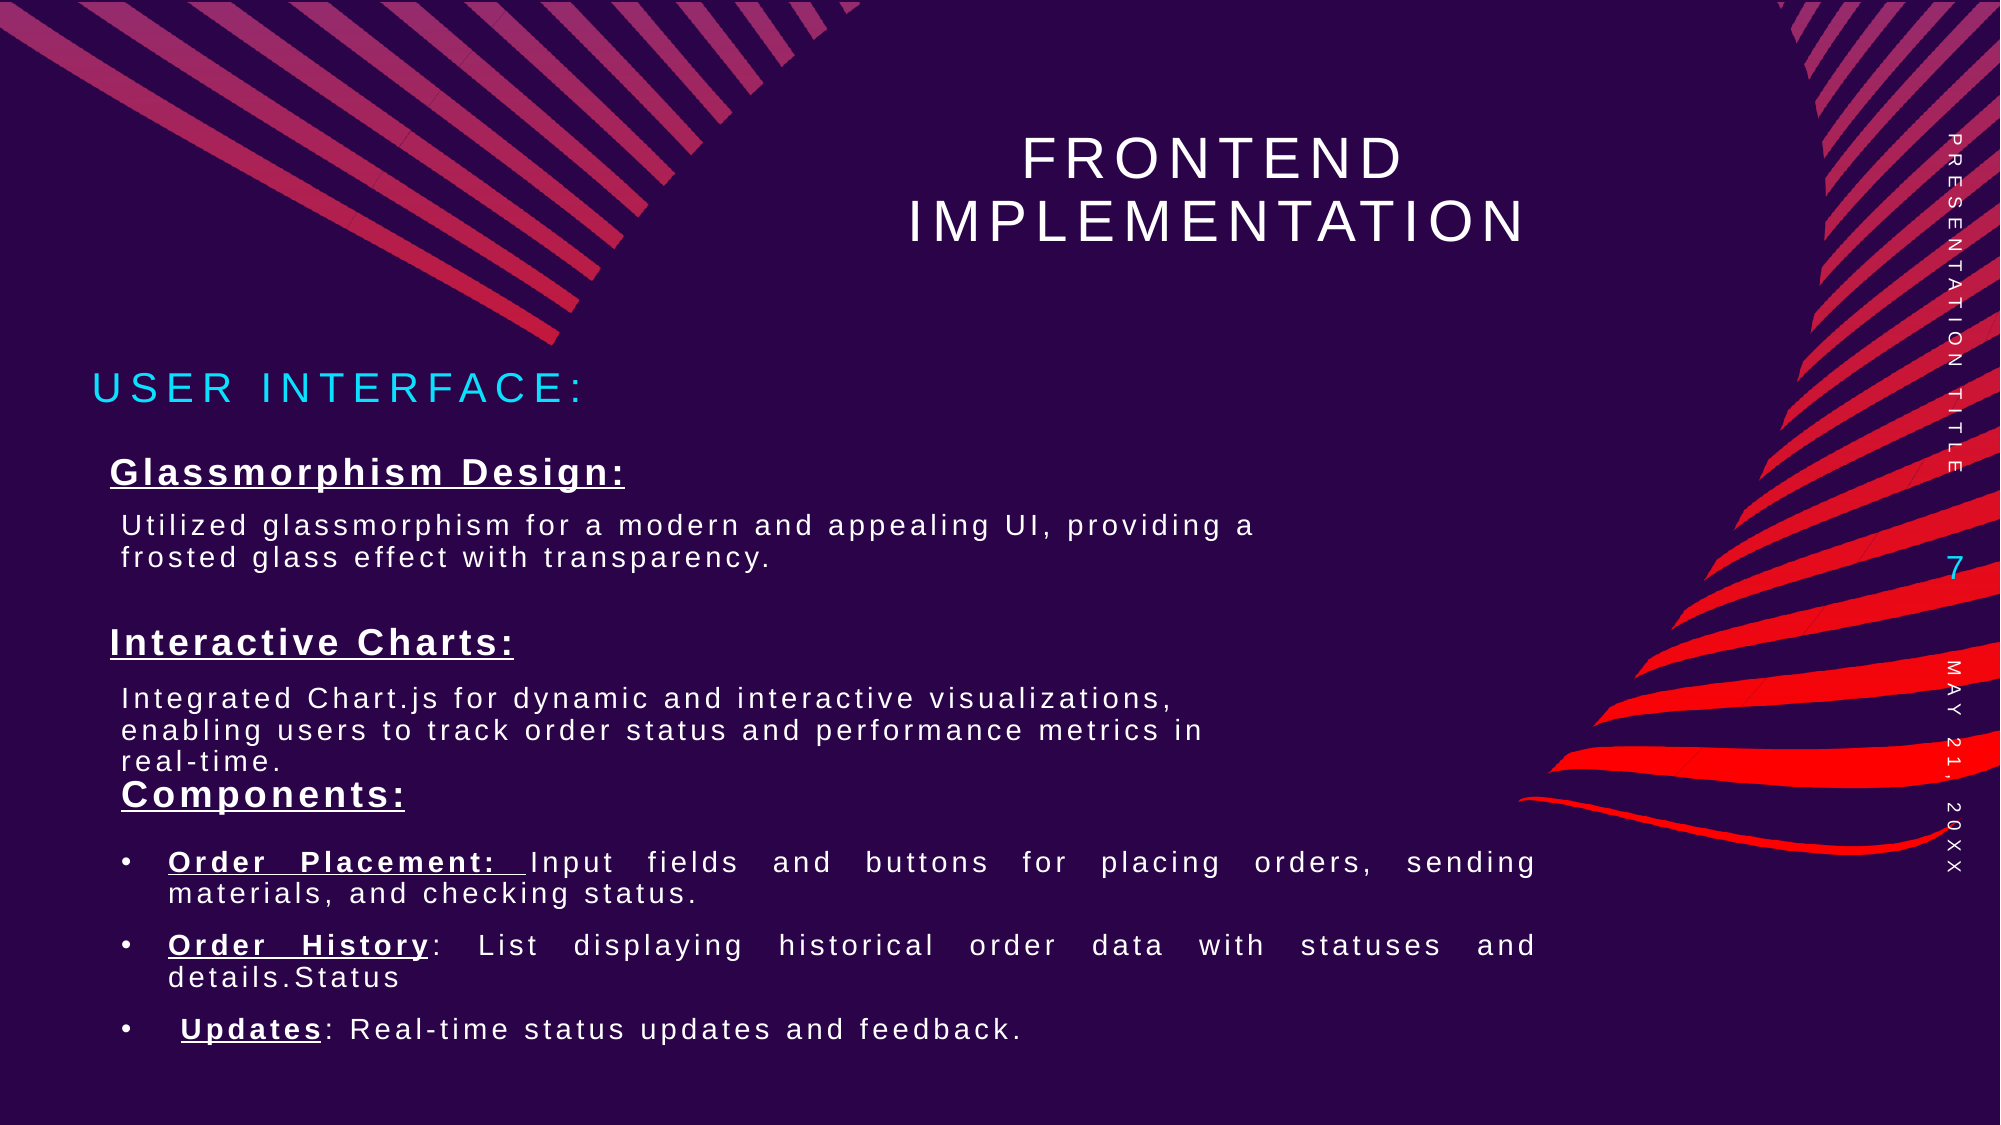

# Frontend Implementation
PRESENTATION TITLE
User Interface:
Glassmorphism Design:
Utilized glassmorphism for a modern and appealing UI, providing a frosted glass effect with transparency.
7
Interactive Charts:
Integrated Chart.js for dynamic and interactive visualizations, enabling users to track order status and performance metrics in real-time.
Components:
May 21, 20XX
Order Placement: Input fields and buttons for placing orders, sending materials, and checking status.
Order History: List displaying historical order data with statuses and details.Status
 Updates: Real-time status updates and feedback.